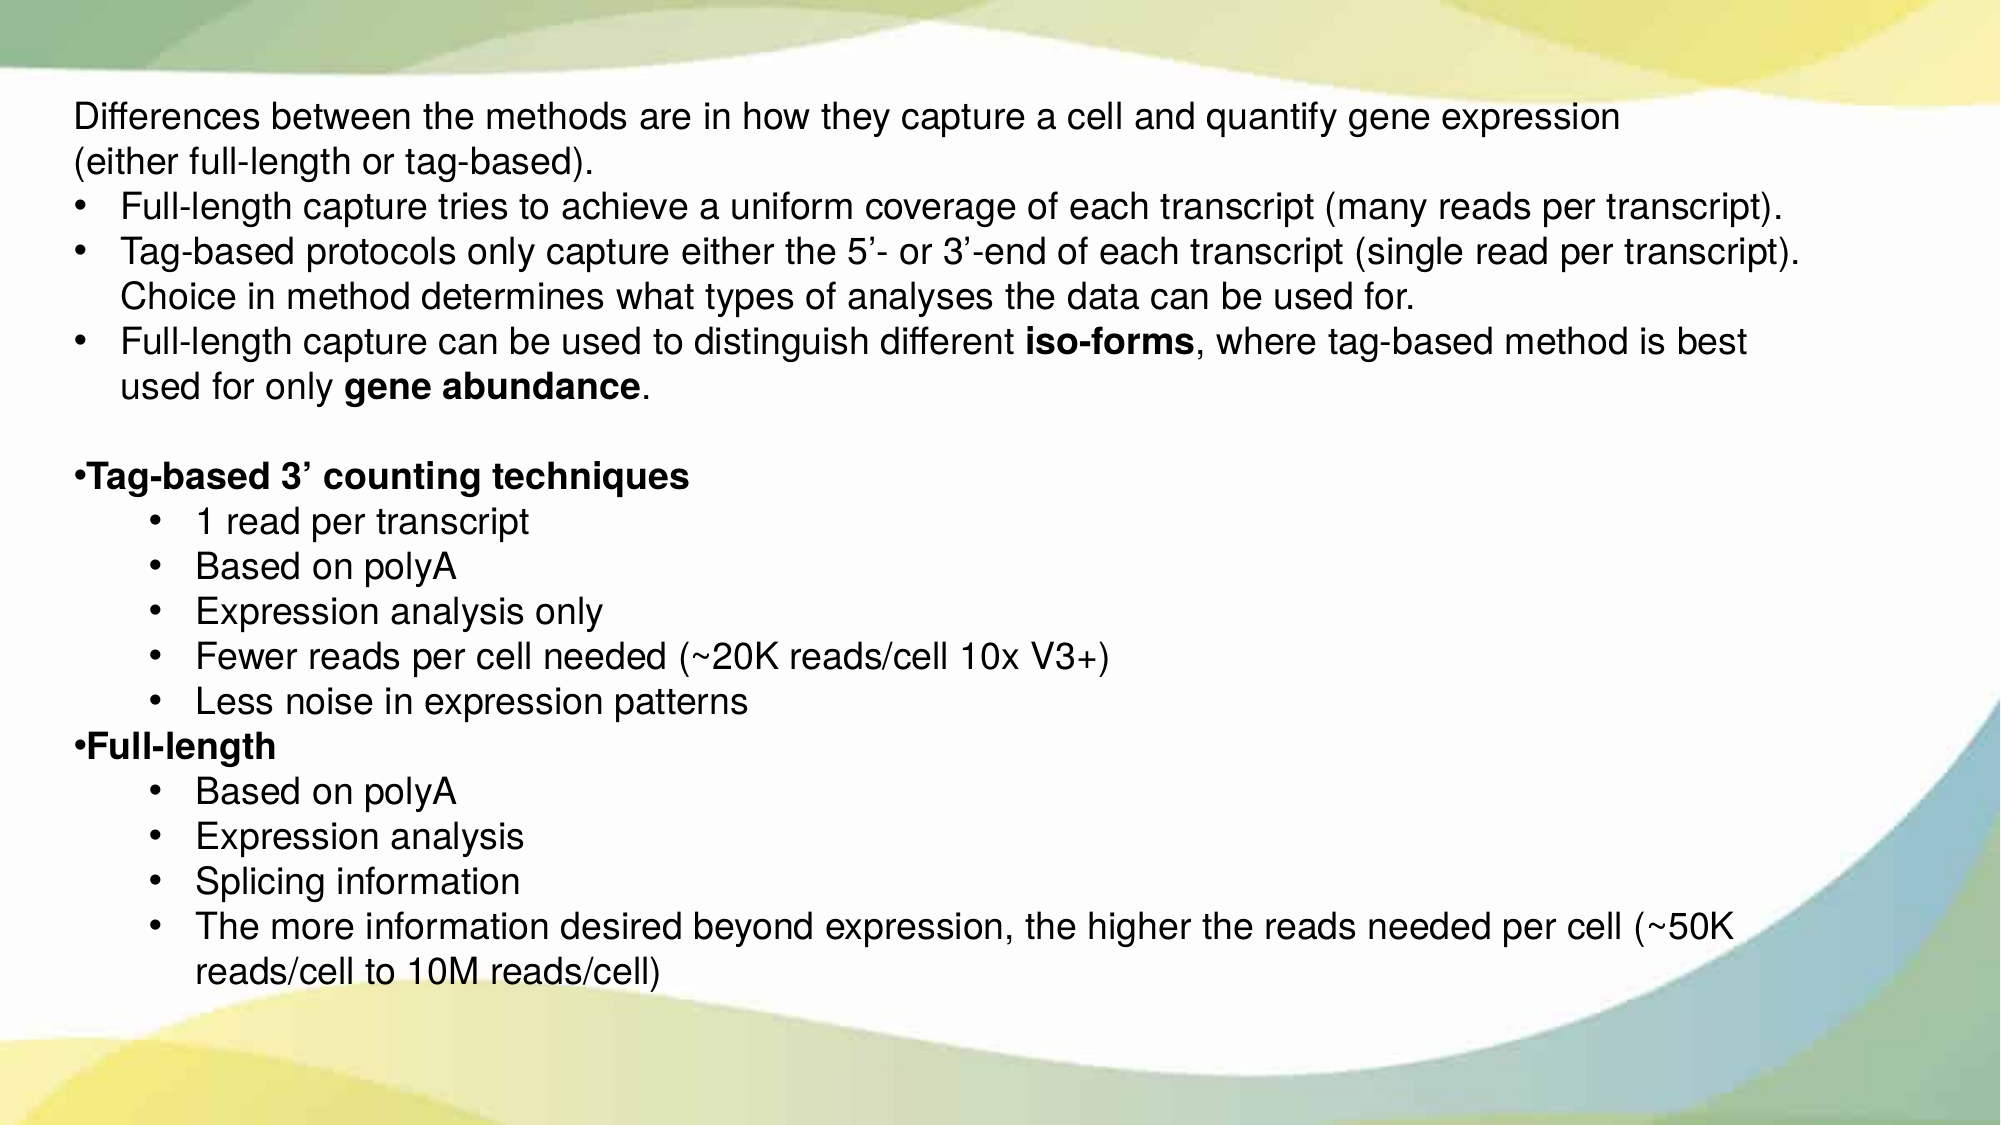

Differences between the methods are in how they capture a cell and quantify gene expression (either full-length or tag-based).
Full-length capture tries to achieve a uniform coverage of each transcript (many reads per transcript).
Tag-based protocols only capture either the 5’- or 3’-end of each transcript (single read per transcript). Choice in method determines what types of analyses the data can be used for.
Full-length capture can be used to distinguish different iso-forms, where tag-based method is best used for only gene abundance.

Tag-based 3’ counting techniques
1 read per transcript
Based on polyA
Expression analysis only
Fewer reads per cell needed (~20K reads/cell 10x V3+)
Less noise in expression patterns
Full-length
Based on polyA
Expression analysis
Splicing information
The more information desired beyond expression, the higher the reads needed per cell (~50K reads/cell to 10M reads/cell)